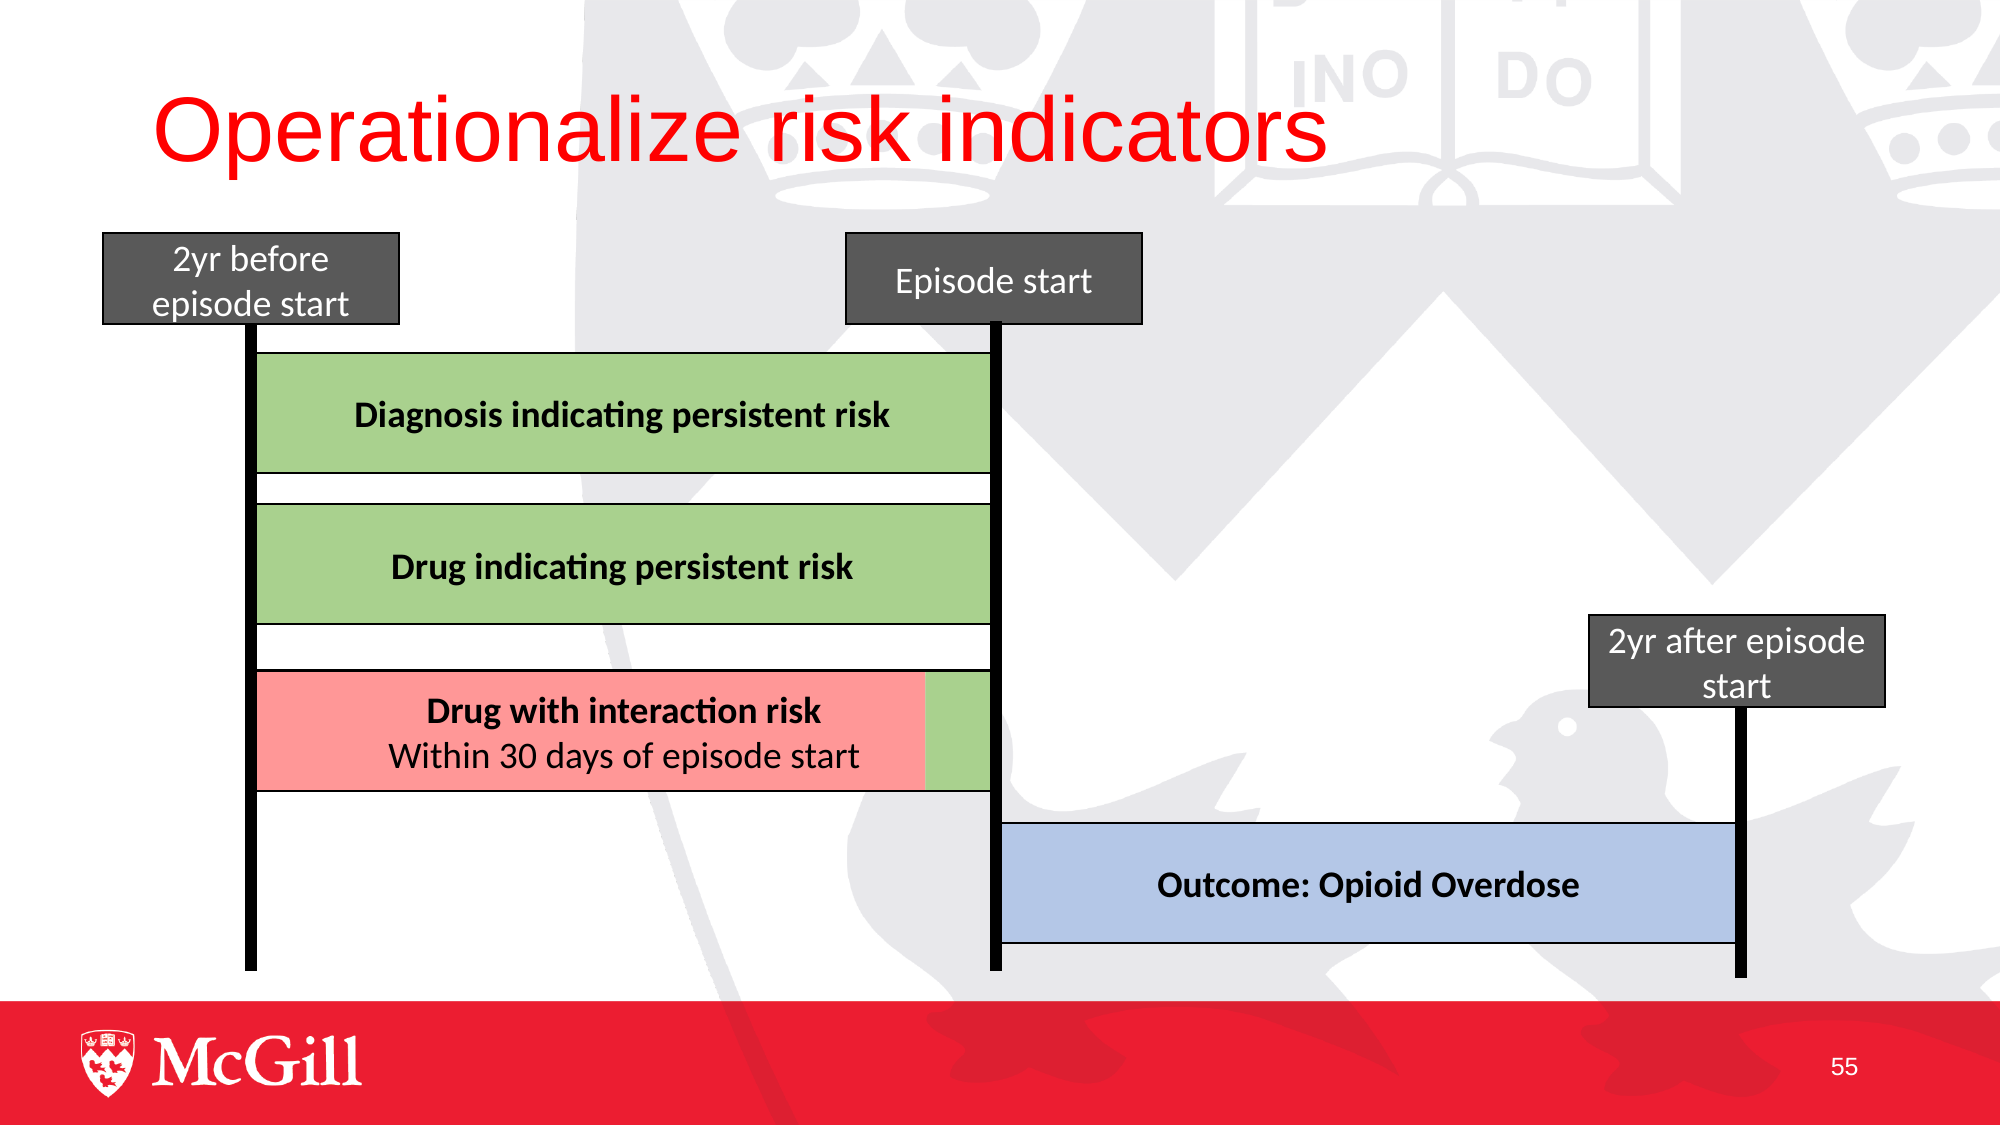

# Operationalize risk indicators
2yr before episode start
Episode start
Diagnosis indicating persistent risk
Drug indicating persistent risk
2yr after episode start

Drug with interaction risk
Within 30 days of episode start

Outcome: Opioid Overdose
55